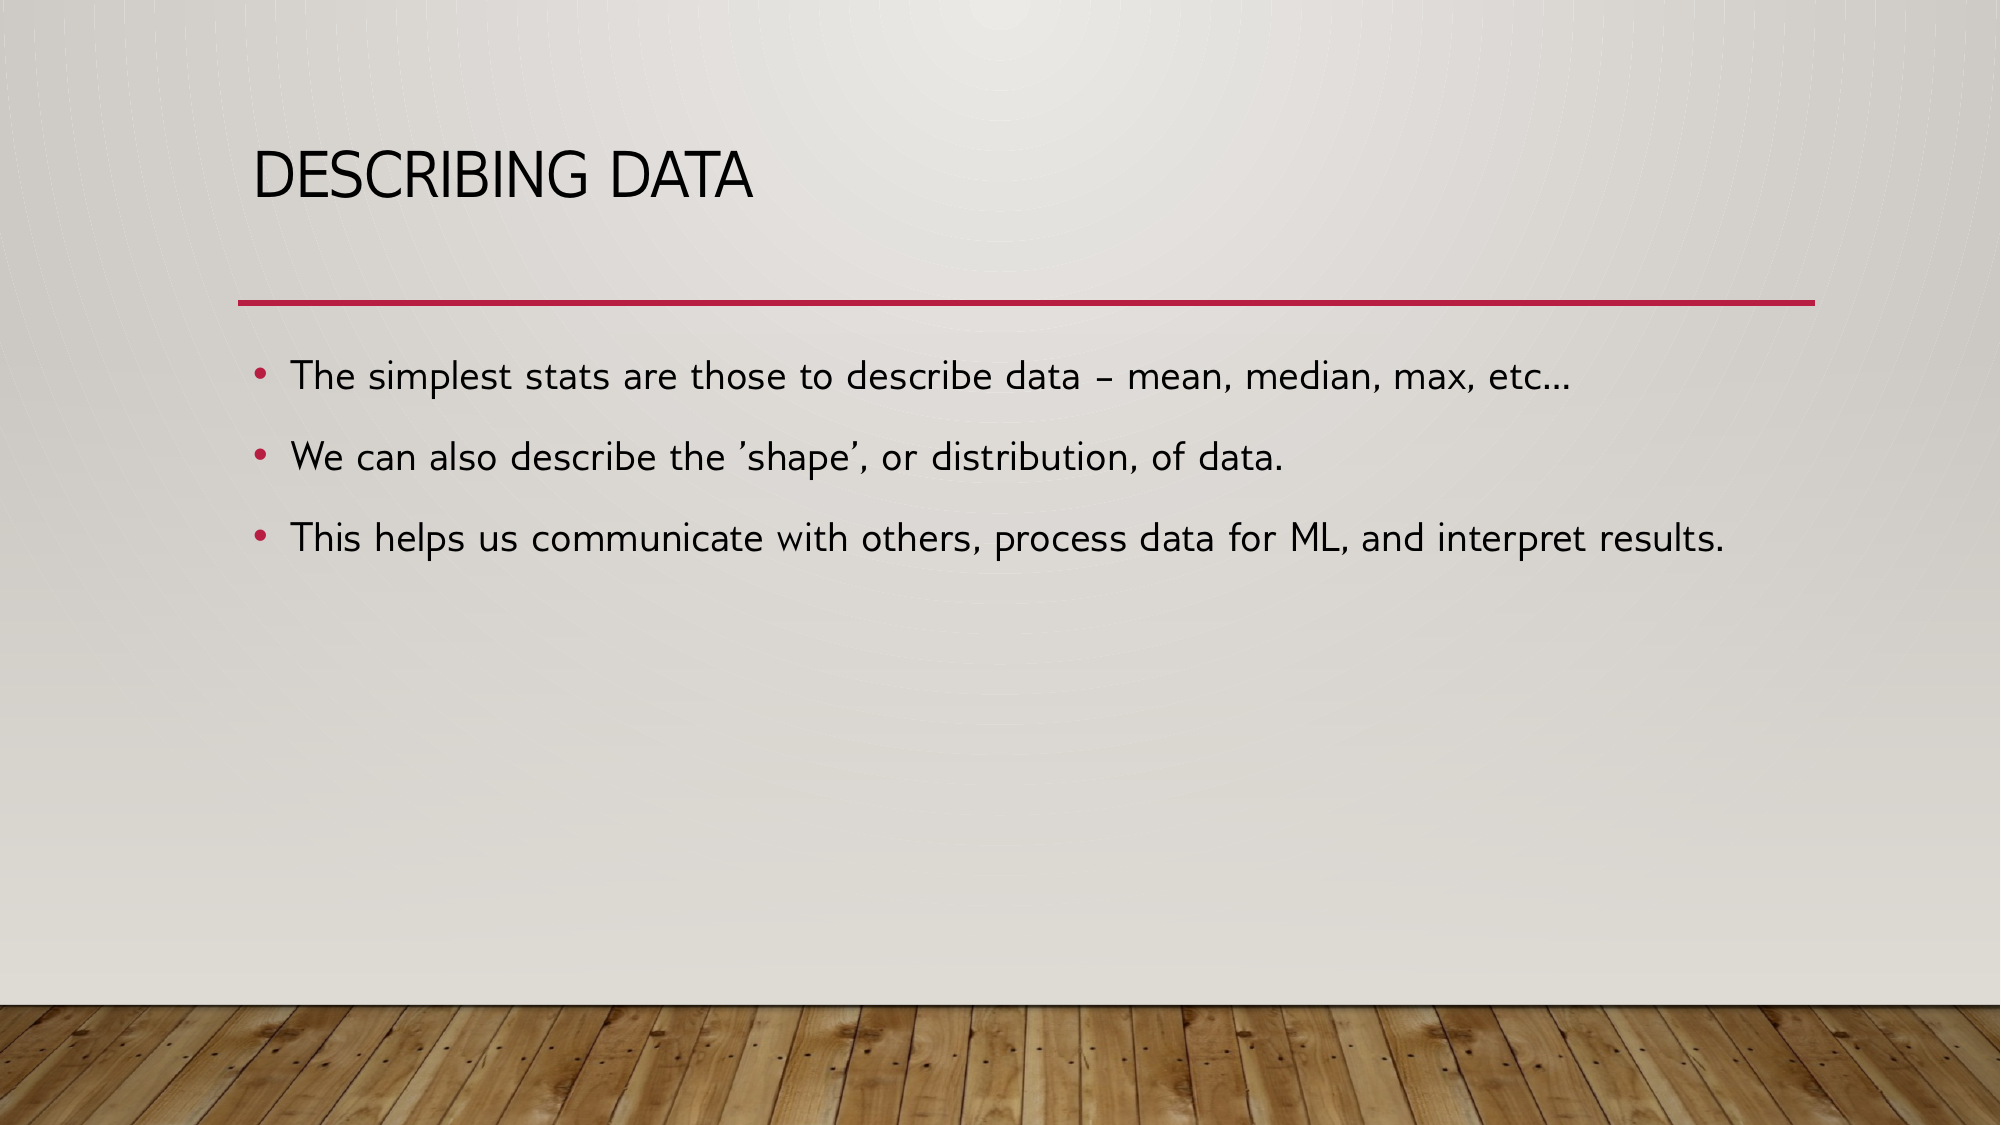

# Describing Data
The simplest stats are those to describe data – mean, median, max, etc…
We can also describe the ’shape’, or distribution, of data.
This helps us communicate with others, process data for ML, and interpret results.